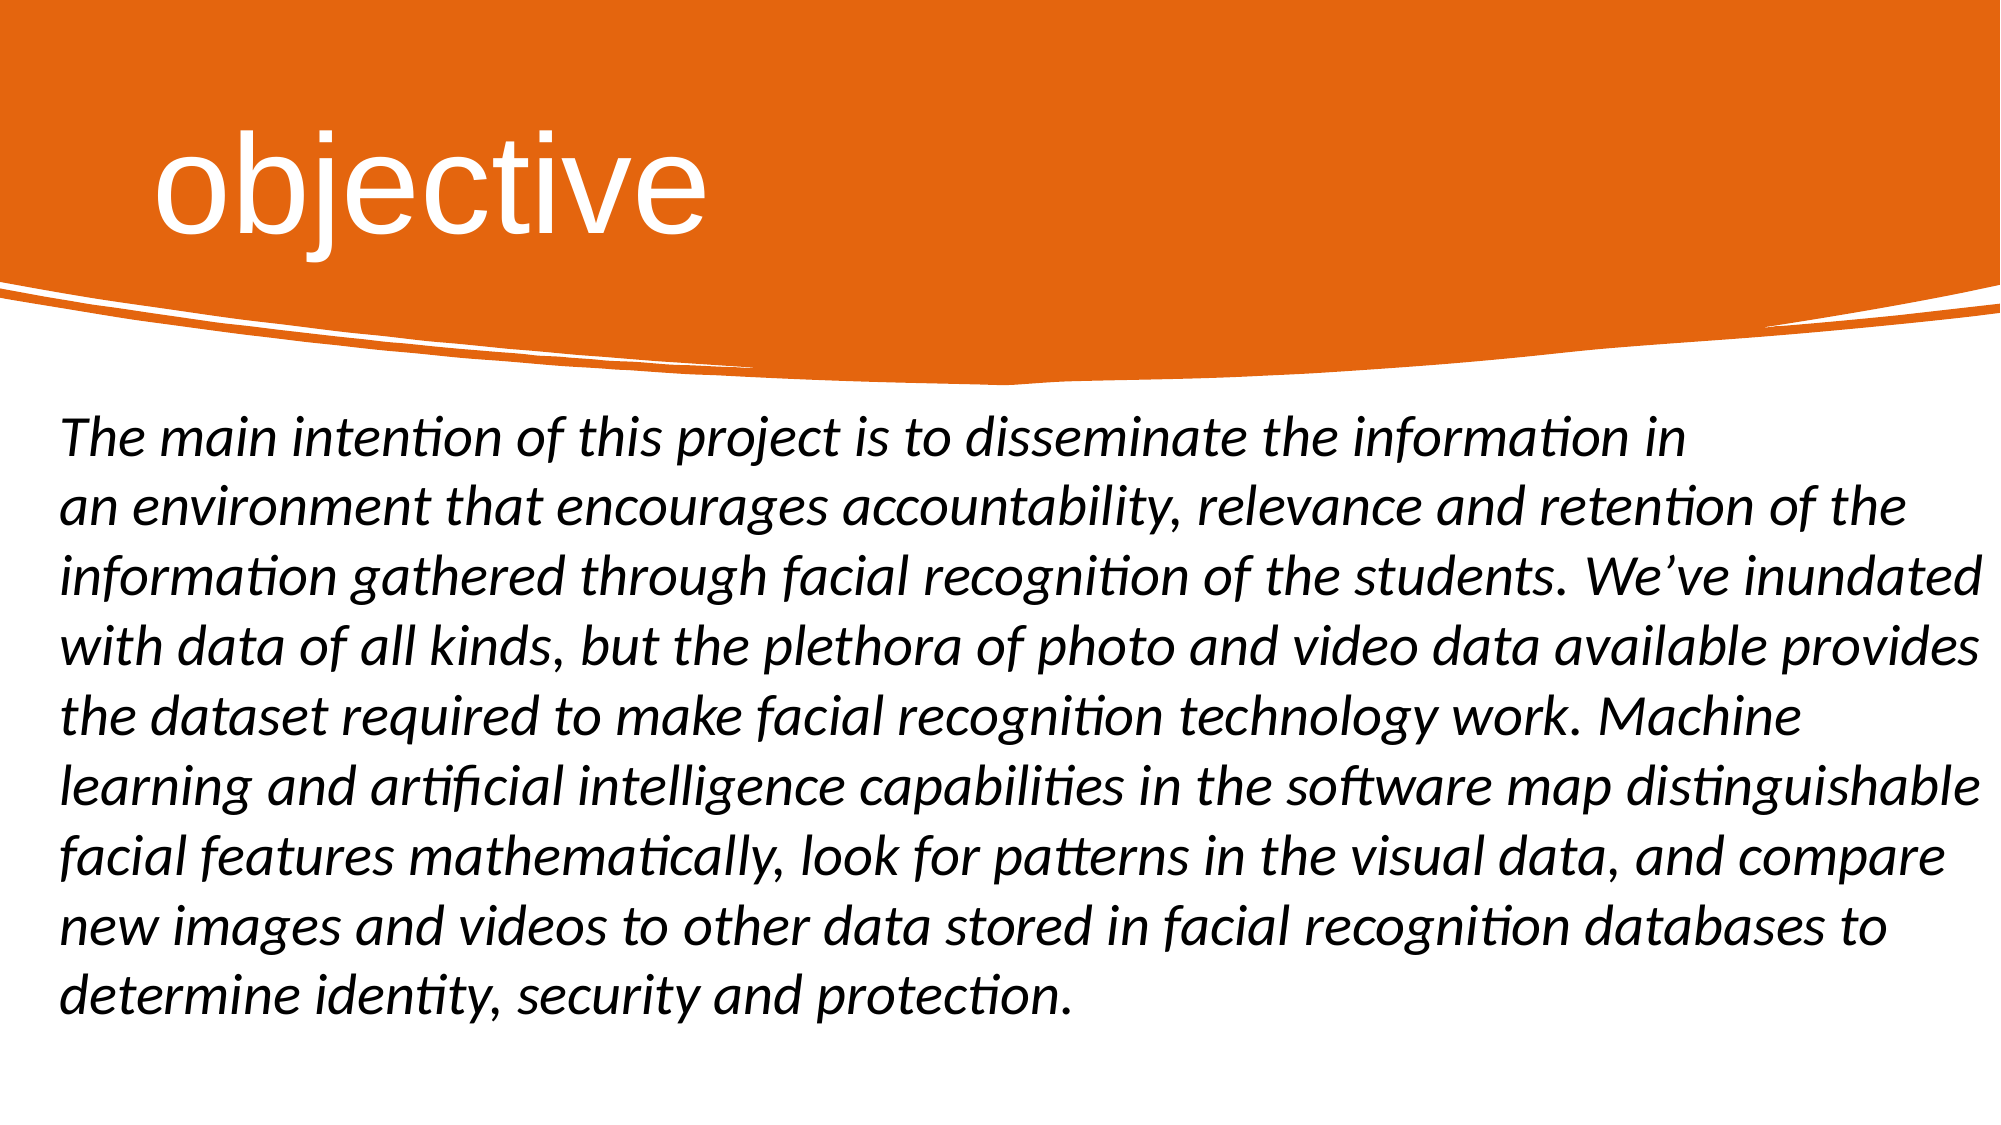

# objective
The main intention of this project is to disseminate the information in an environment that encourages accountability, relevance and retention of the information gathered through facial recognition of the students. We’ve inundated with data of all kinds, but the plethora of photo and video data available provides the dataset required to make facial recognition technology work. Machine learning and artificial intelligence capabilities in the software map distinguishable facial features mathematically, look for patterns in the visual data, and compare new images and videos to other data stored in facial recognition databases to determine identity, security and protection.